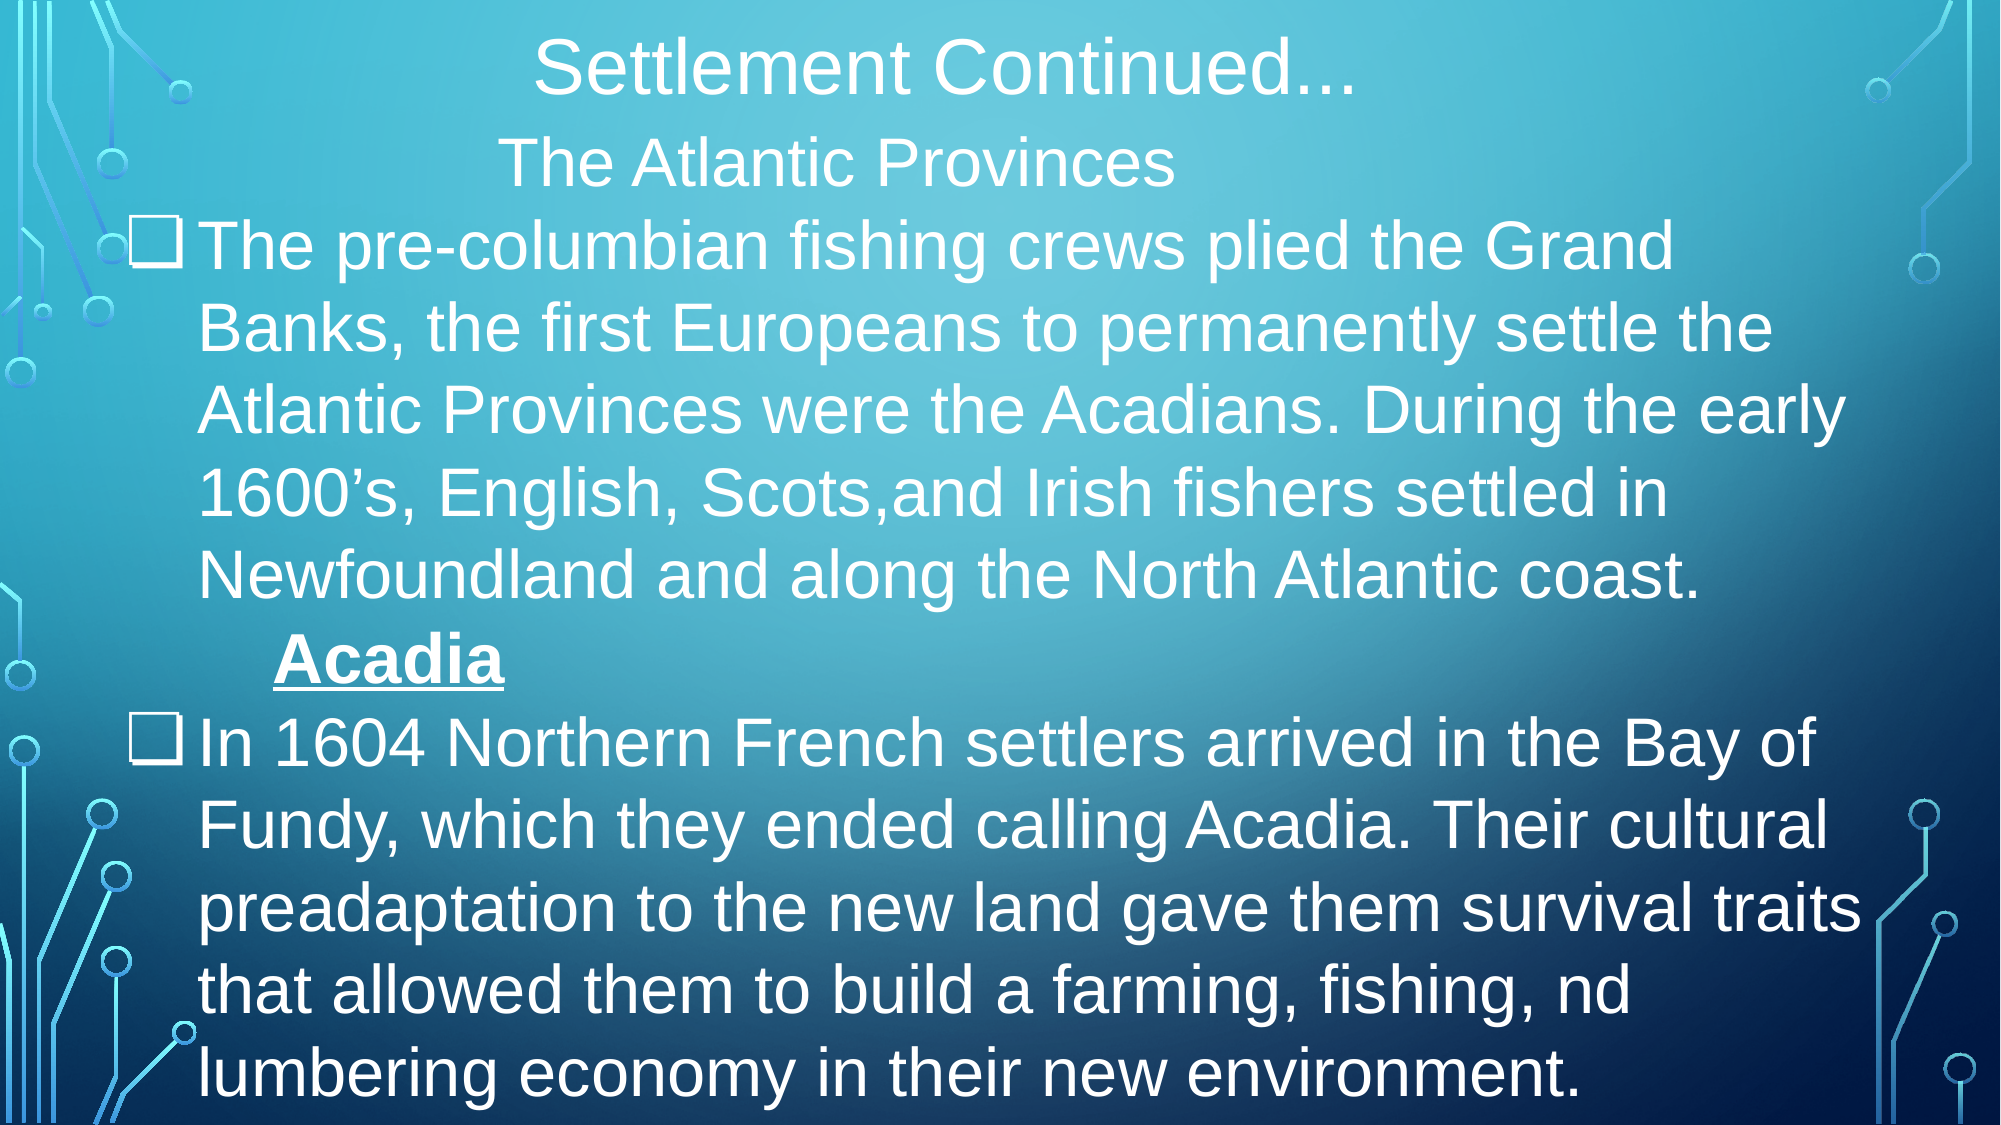

Settlement Continued...
The Atlantic Provinces
The pre-columbian fishing crews plied the Grand Banks, the first Europeans to permanently settle the Atlantic Provinces were the Acadians. During the early 1600’s, English, Scots,and Irish fishers settled in Newfoundland and along the North Atlantic coast.
Acadia
In 1604 Northern French settlers arrived in the Bay of Fundy, which they ended calling Acadia. Their cultural preadaptation to the new land gave them survival traits that allowed them to build a farming, fishing, nd lumbering economy in their new environment.